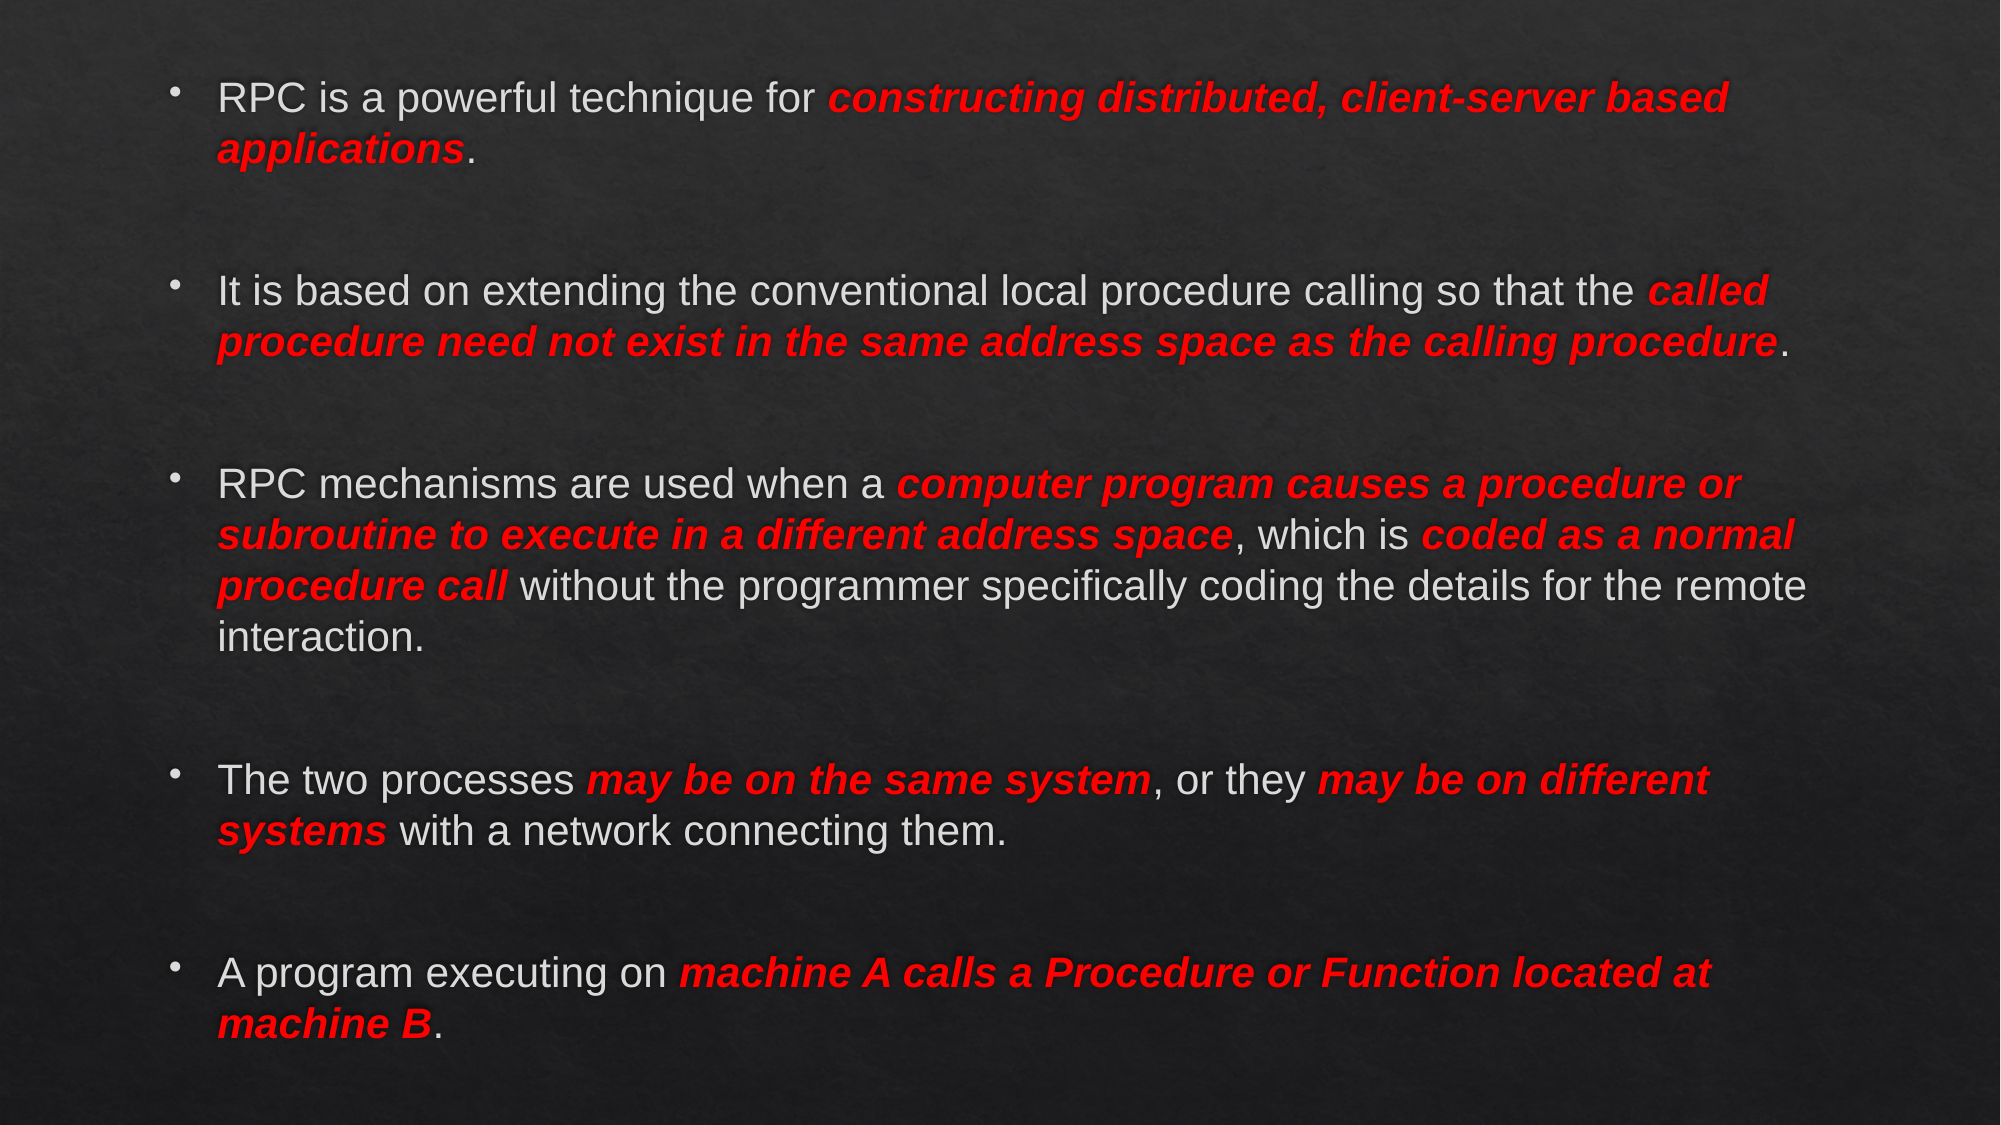

RPC is a powerful technique for constructing distributed, client-server based applications.

It is based on extending the conventional local procedure calling so that the called procedure need not exist in the same address space as the calling procedure.

RPC mechanisms are used when a computer program causes a procedure or subroutine to execute in a different address space, which is coded as a normal procedure call without the programmer specifically coding the details for the remote interaction.

The two processes may be on the same system, or they may be on different systems with a network connecting them.

A program executing on machine A calls a Procedure or Function located at machine B.